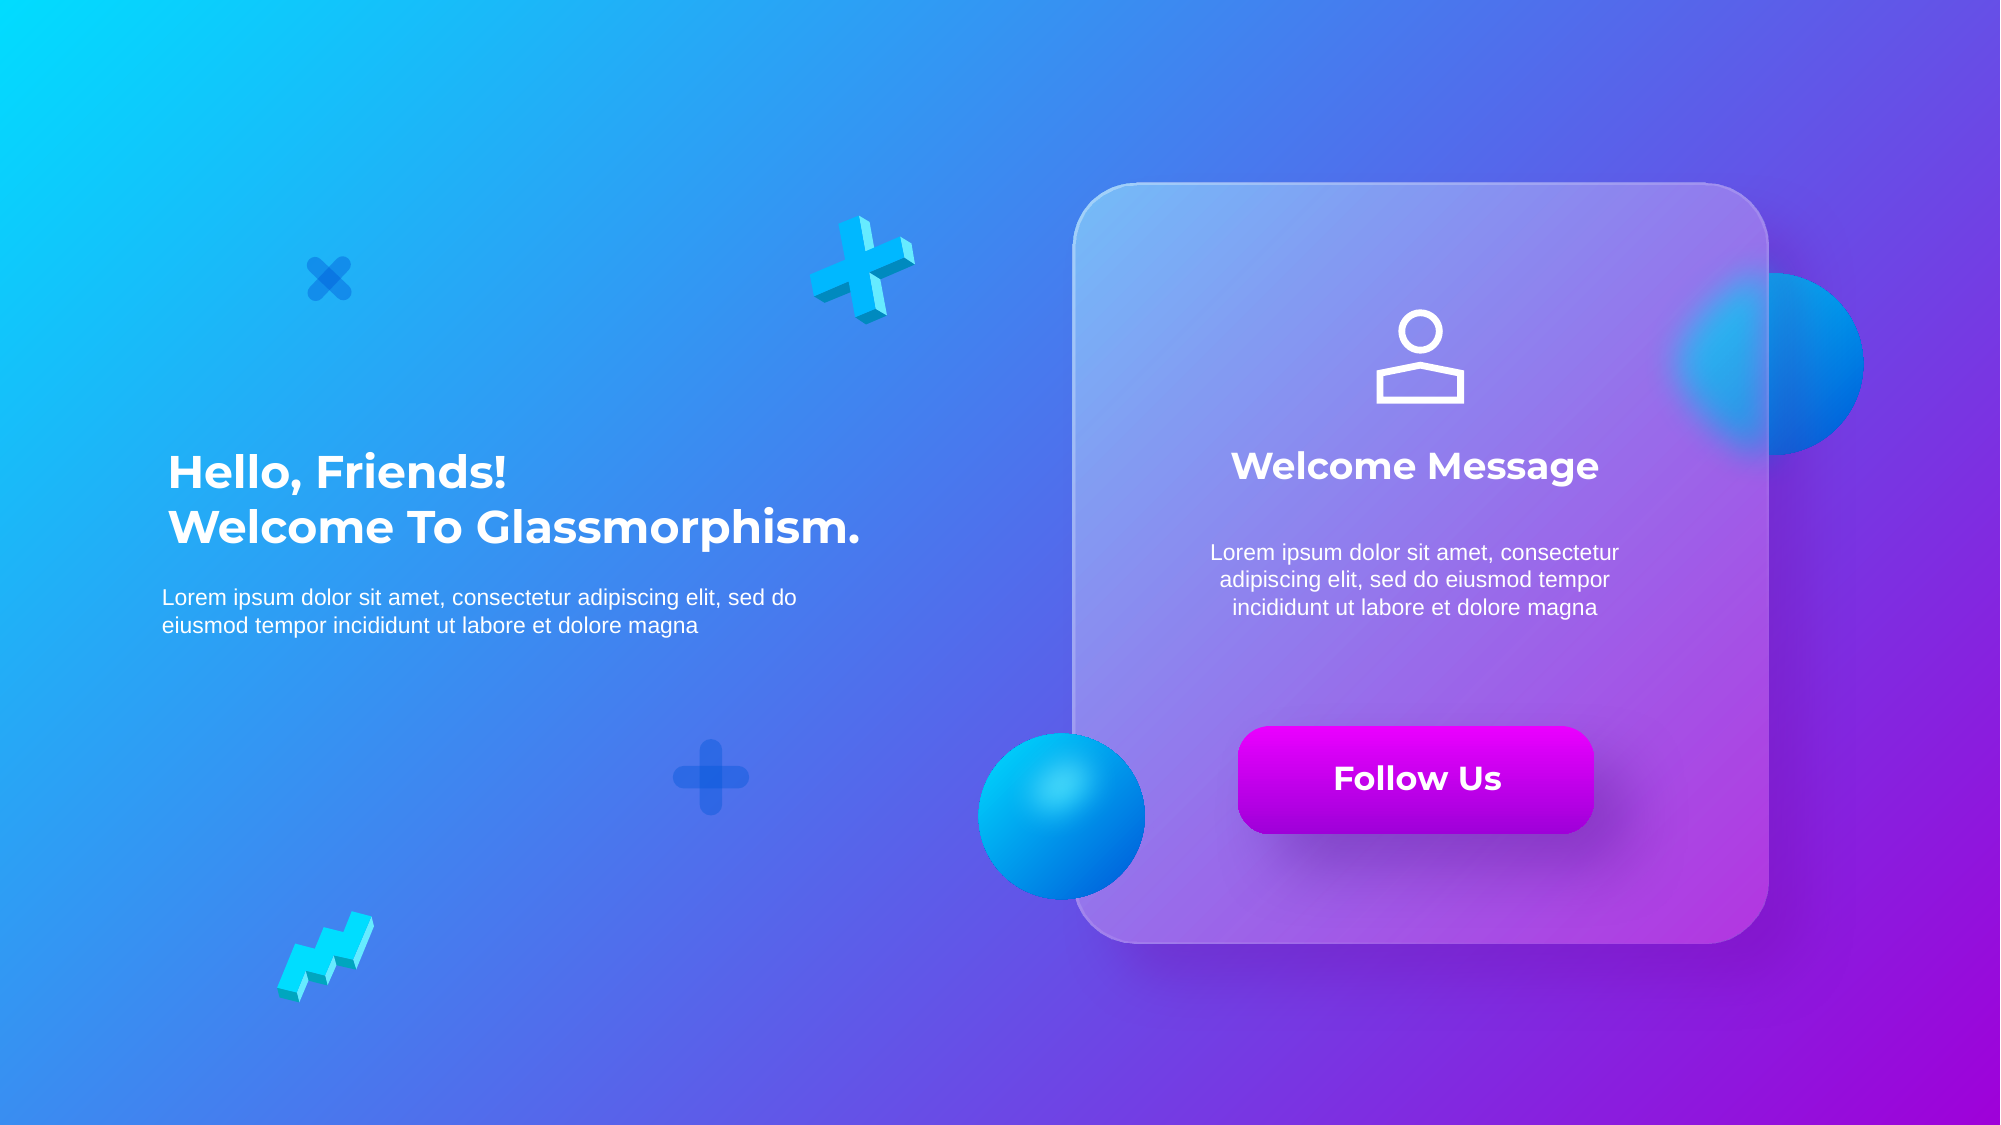

Welcome Message
Hello, Friends!
Welcome To Glassmorphism.
Lorem ipsum dolor sit amet, consectetur adipiscing elit, sed do eiusmod tempor incididunt ut labore et dolore magna
Lorem ipsum dolor sit amet, consectetur adipiscing elit, sed do eiusmod tempor incididunt ut labore et dolore magna

Follow Us